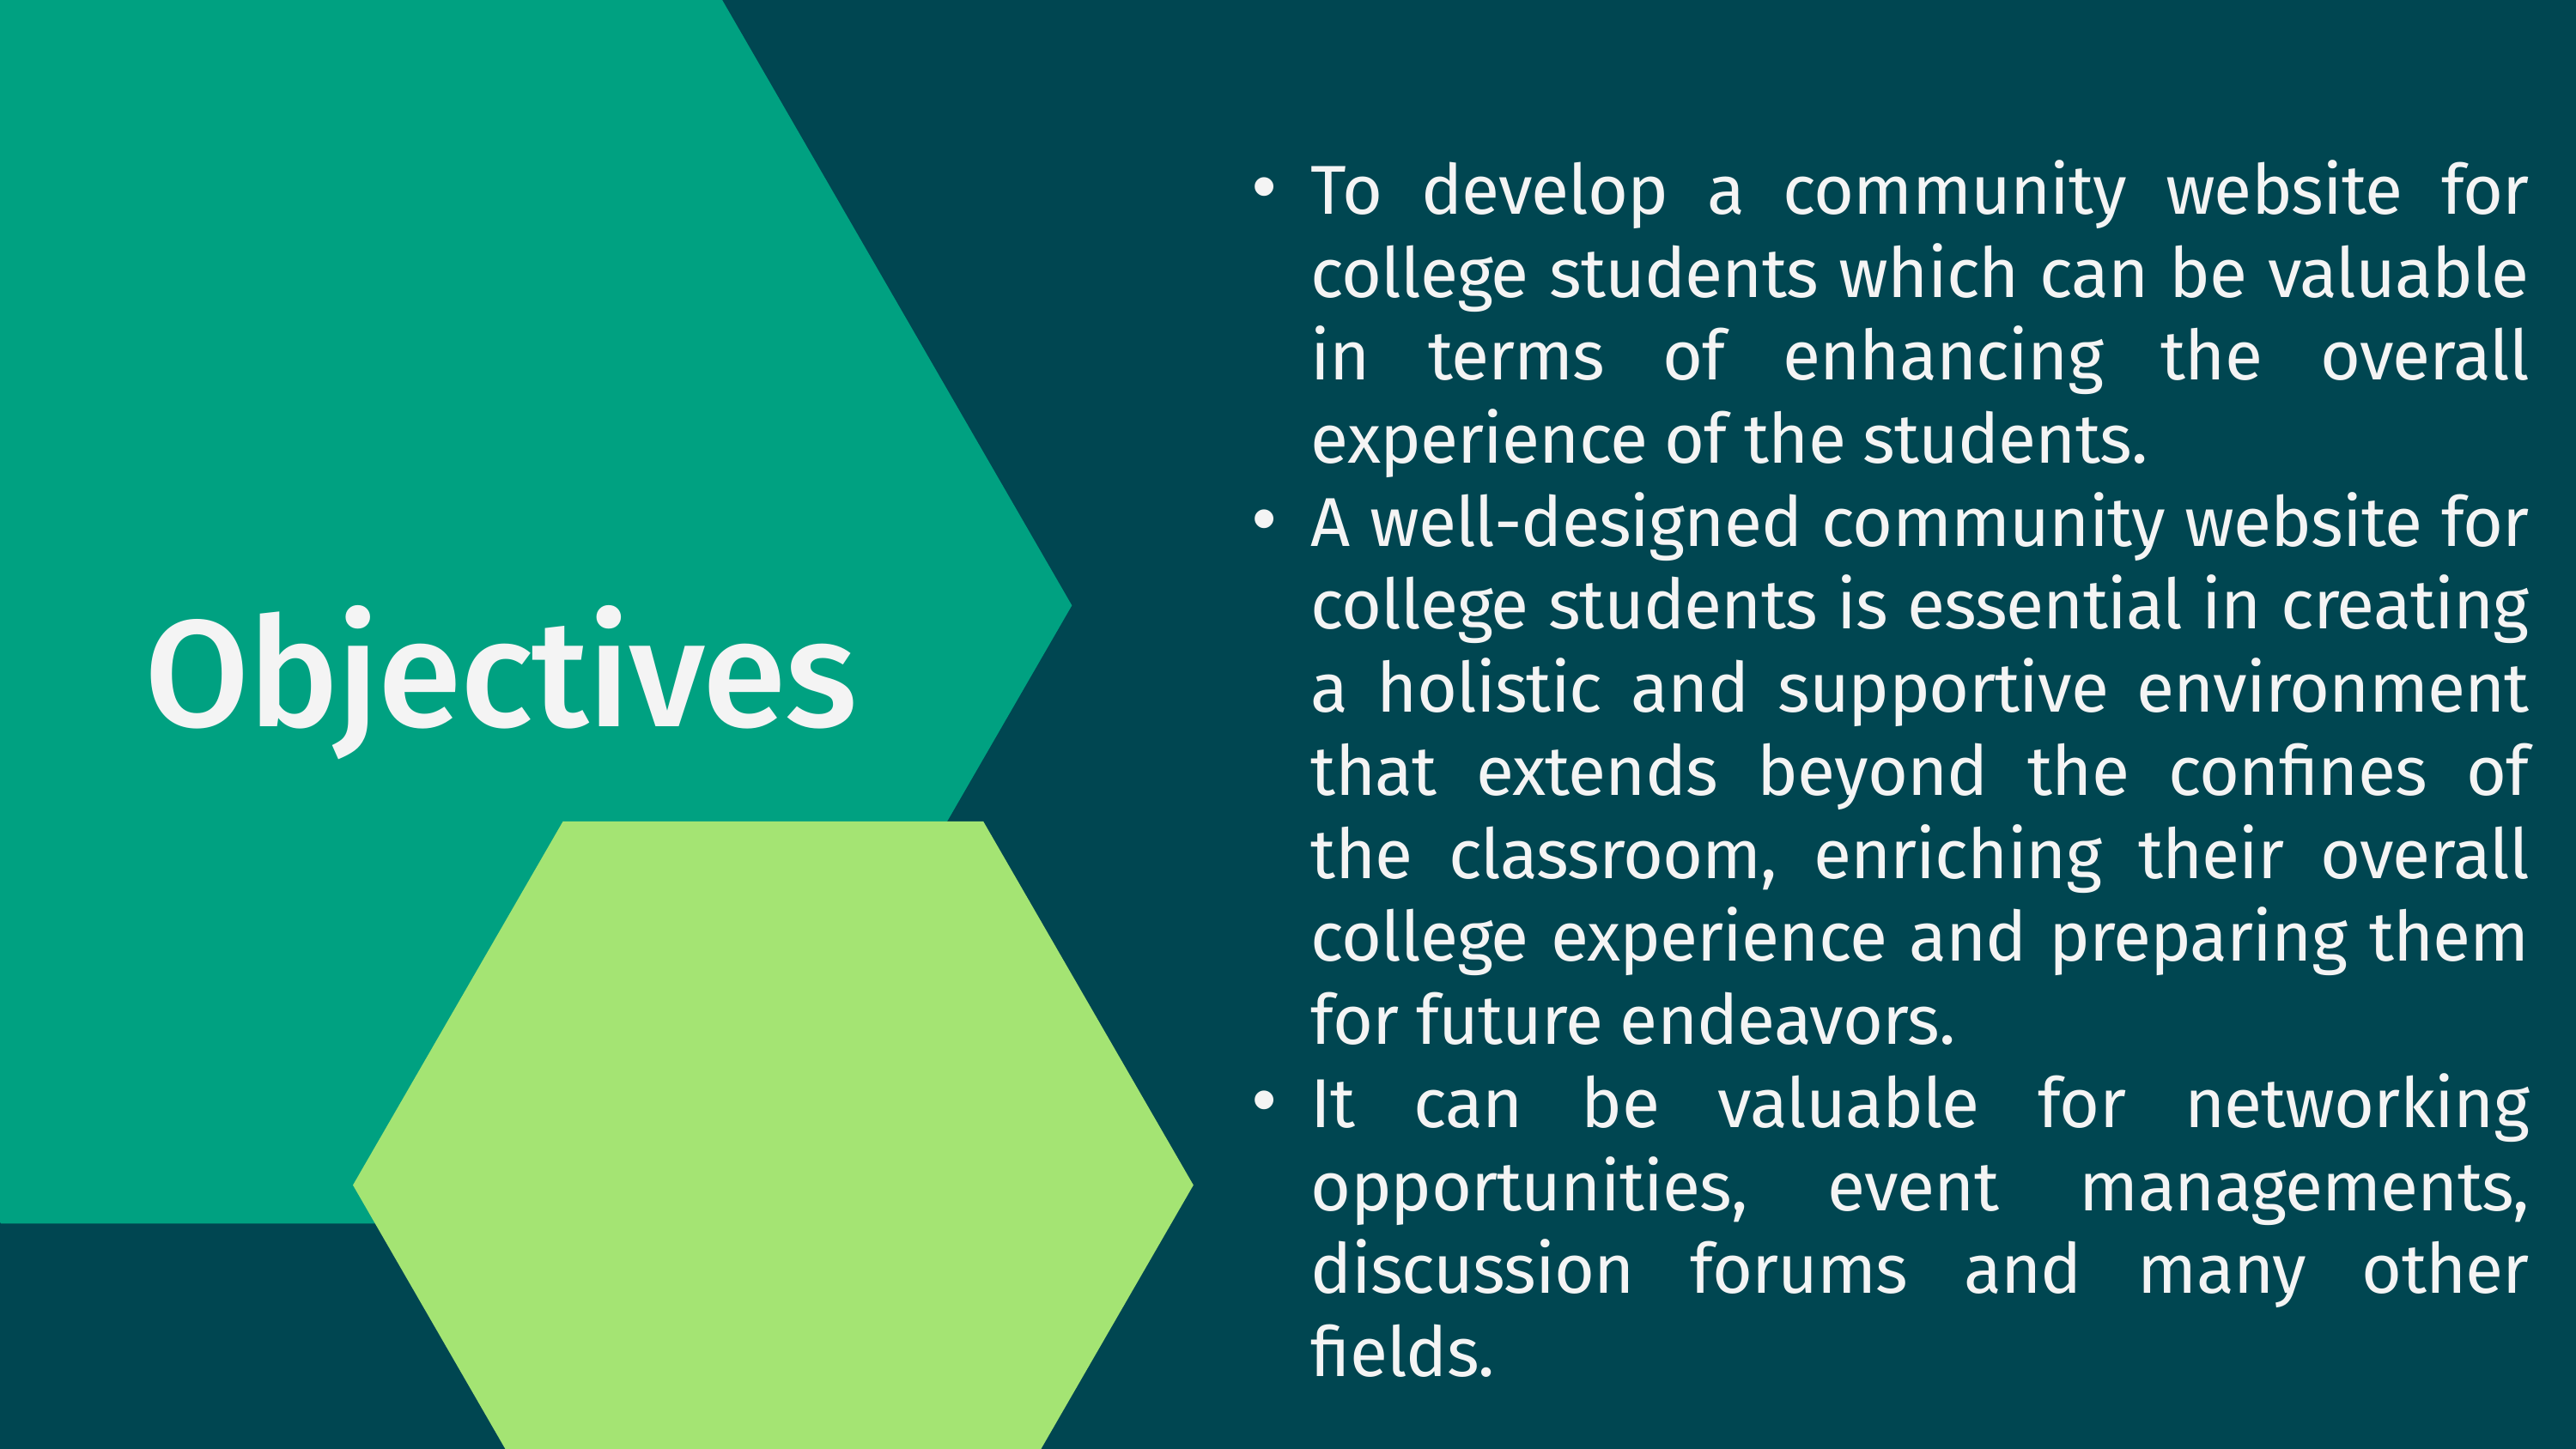

To develop a community website for college students which can be valuable in terms of enhancing the overall experience of the students.
A well-designed community website for college students is essential in creating a holistic and supportive environment that extends beyond the confines of the classroom, enriching their overall college experience and preparing them for future endeavors.
It can be valuable for networking opportunities, event managements, discussion forums and many other fields.
Objectives